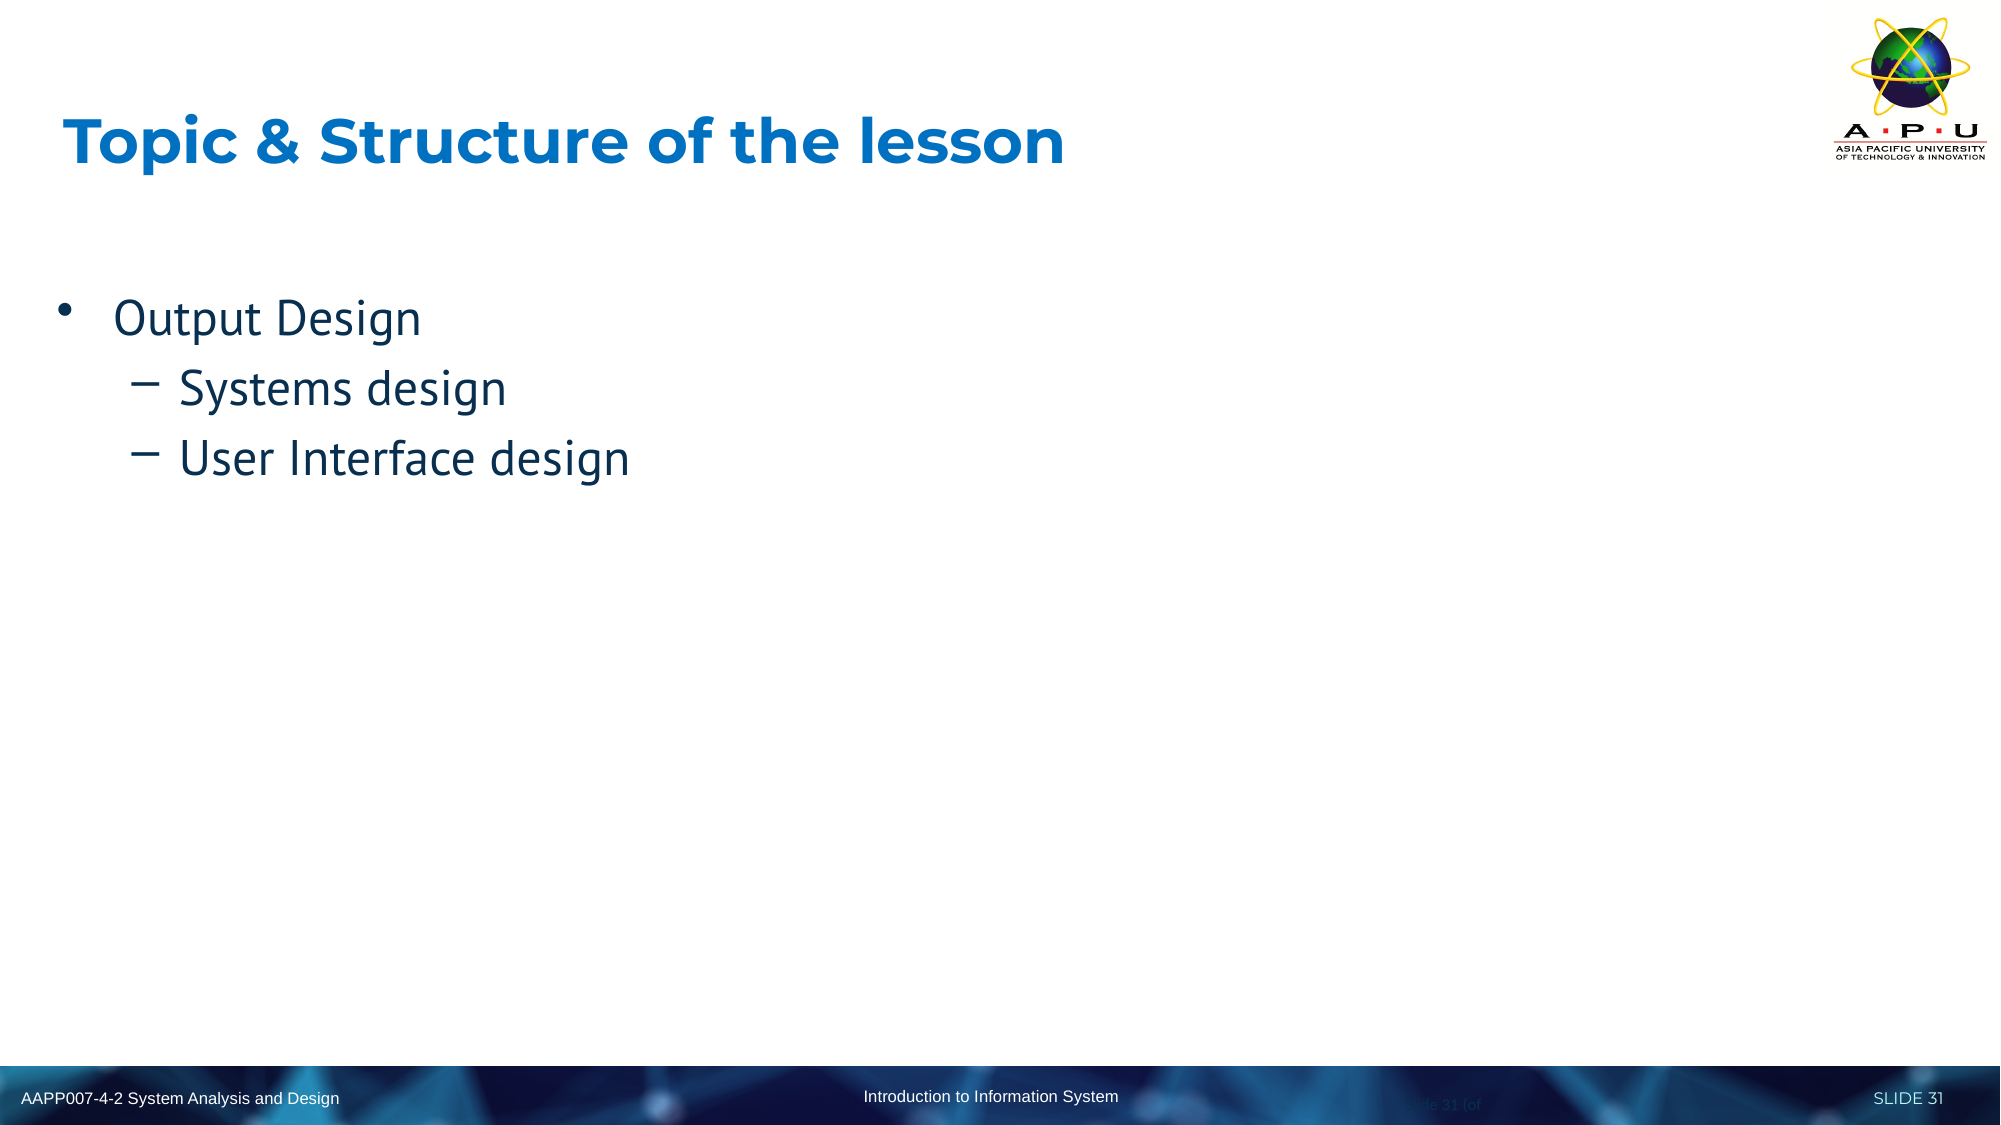

# Topic & Structure of the lesson
Output Design
Systems design
User Interface design
Slide 31 (of